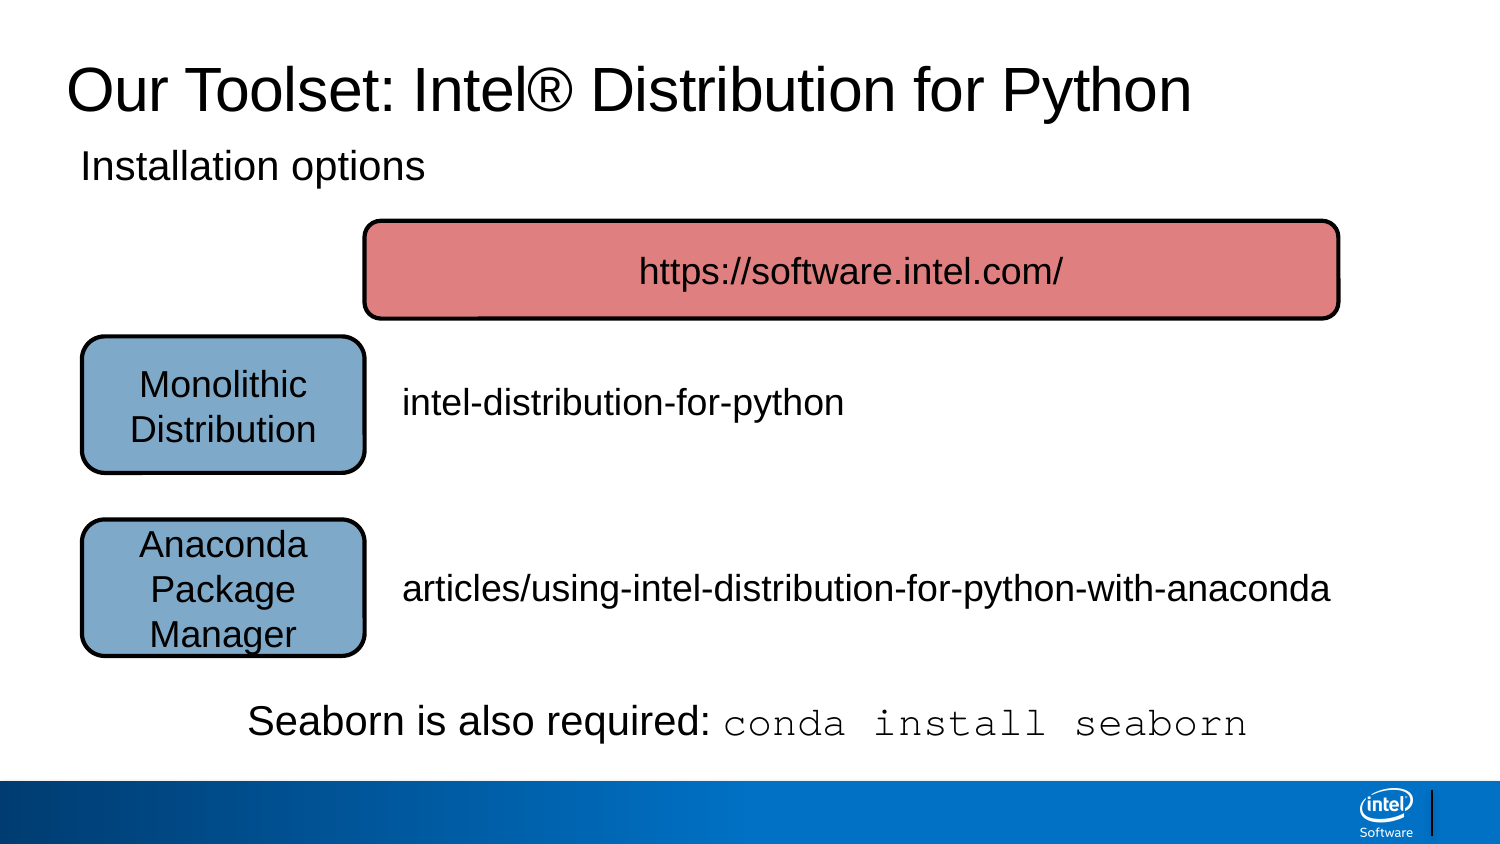

Our Toolset: Intel® Distribution for Python
Installation options
https://software.intel.com/
Monolithic Distribution
intel-distribution-for-python
Anaconda Package Manager
articles/using-intel-distribution-for-python-with-anaconda
Seaborn is also required: conda install seaborn